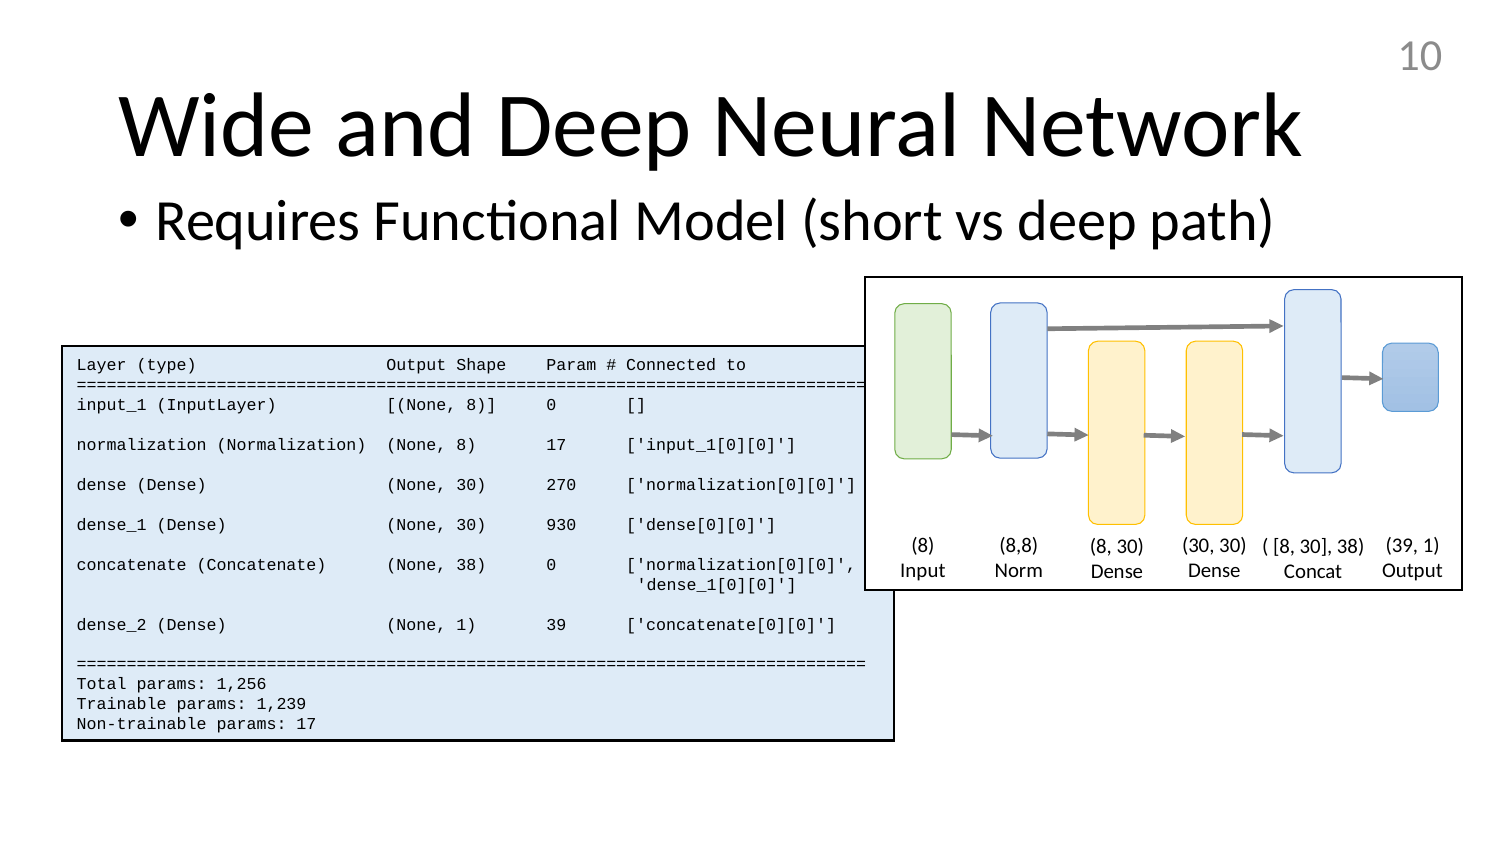

10
# Wide and Deep Neural Network
Requires Functional Model (short vs deep path)

(30, 30)
Dense
( [8, 30], 38)
Concat
(8, 30)
Dense
(8)
Input
(39, 1)
Output
(8,8)
Norm
Layer (type)                   Output Shape    Param # Connected to
===============================================================================
input_1 (InputLayer)           [(None, 8)]     0       []

normalization (Normalization)  (None, 8)       17      ['input_1[0][0]']

dense (Dense)                  (None, 30)      270     ['normalization[0][0]']

dense_1 (Dense)                (None, 30)      930     ['dense[0][0]']

concatenate (Concatenate)      (None, 38)      0       ['normalization[0][0]',
                                                        'dense_1[0][0]']

dense_2 (Dense)                (None, 1)       39      ['concatenate[0][0]']

===============================================================================
Total params: 1,256
Trainable params: 1,239
Non-trainable params: 17